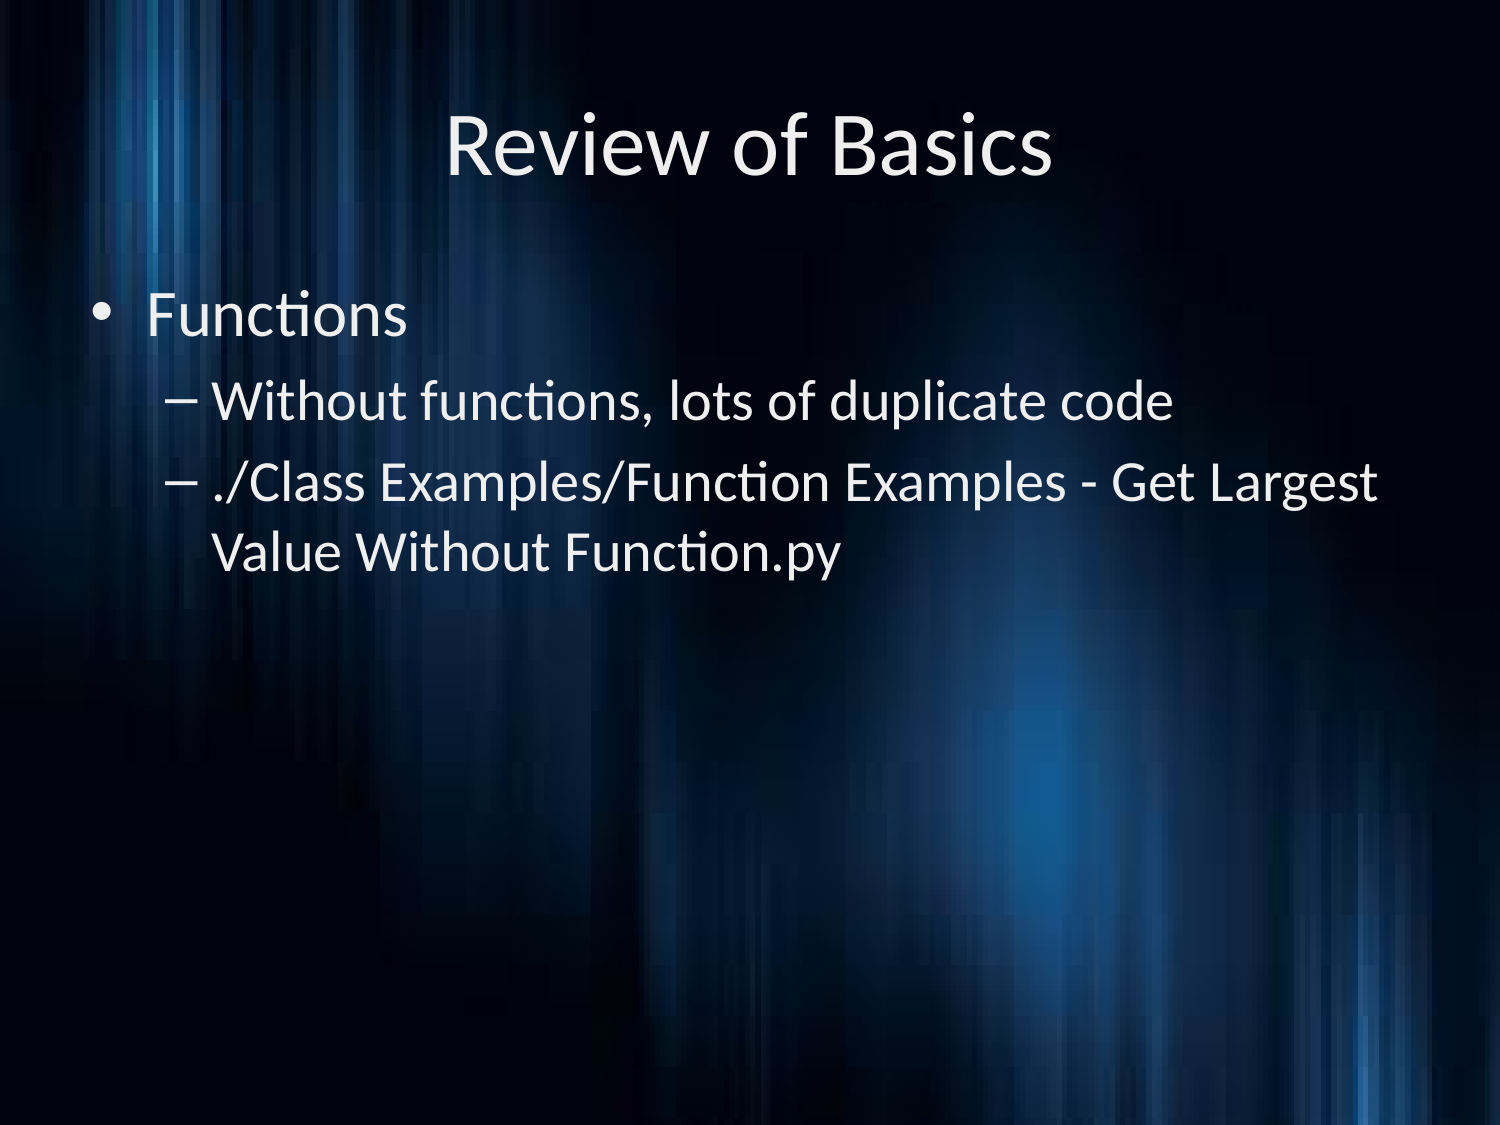

# Review of Basics
Functions
Without functions, lots of duplicate code
./Class Examples/Function Examples - Get Largest Value Without Function.py